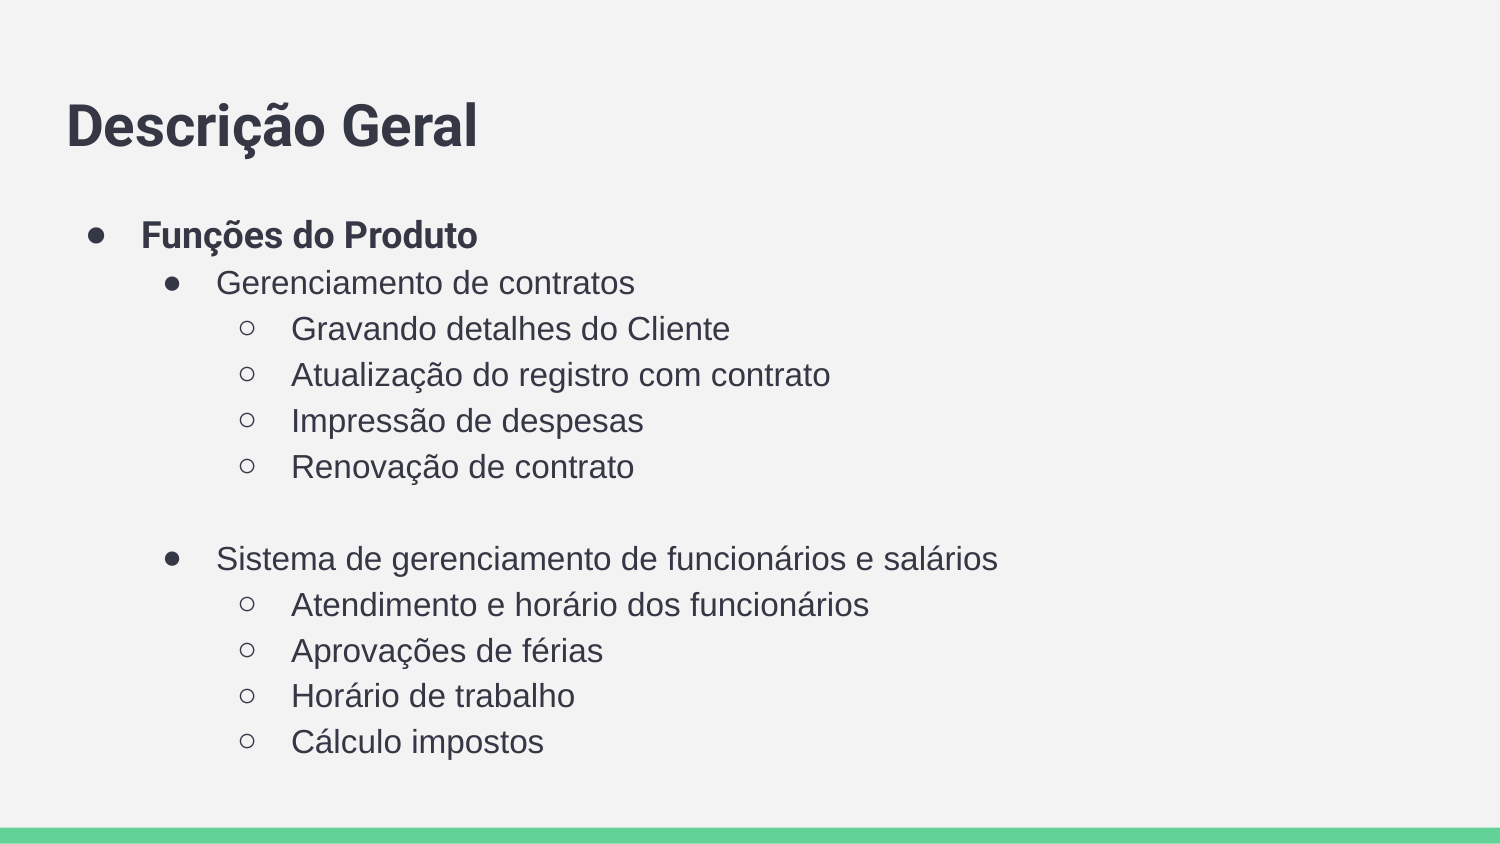

# Descrição Geral
Funções do Produto
Gerenciamento de contratos
Gravando detalhes do Cliente
Atualização do registro com contrato
Impressão de despesas
Renovação de contrato

Sistema de gerenciamento de funcionários e salários
Atendimento e horário dos funcionários
Aprovações de férias
Horário de trabalho
Cálculo impostos